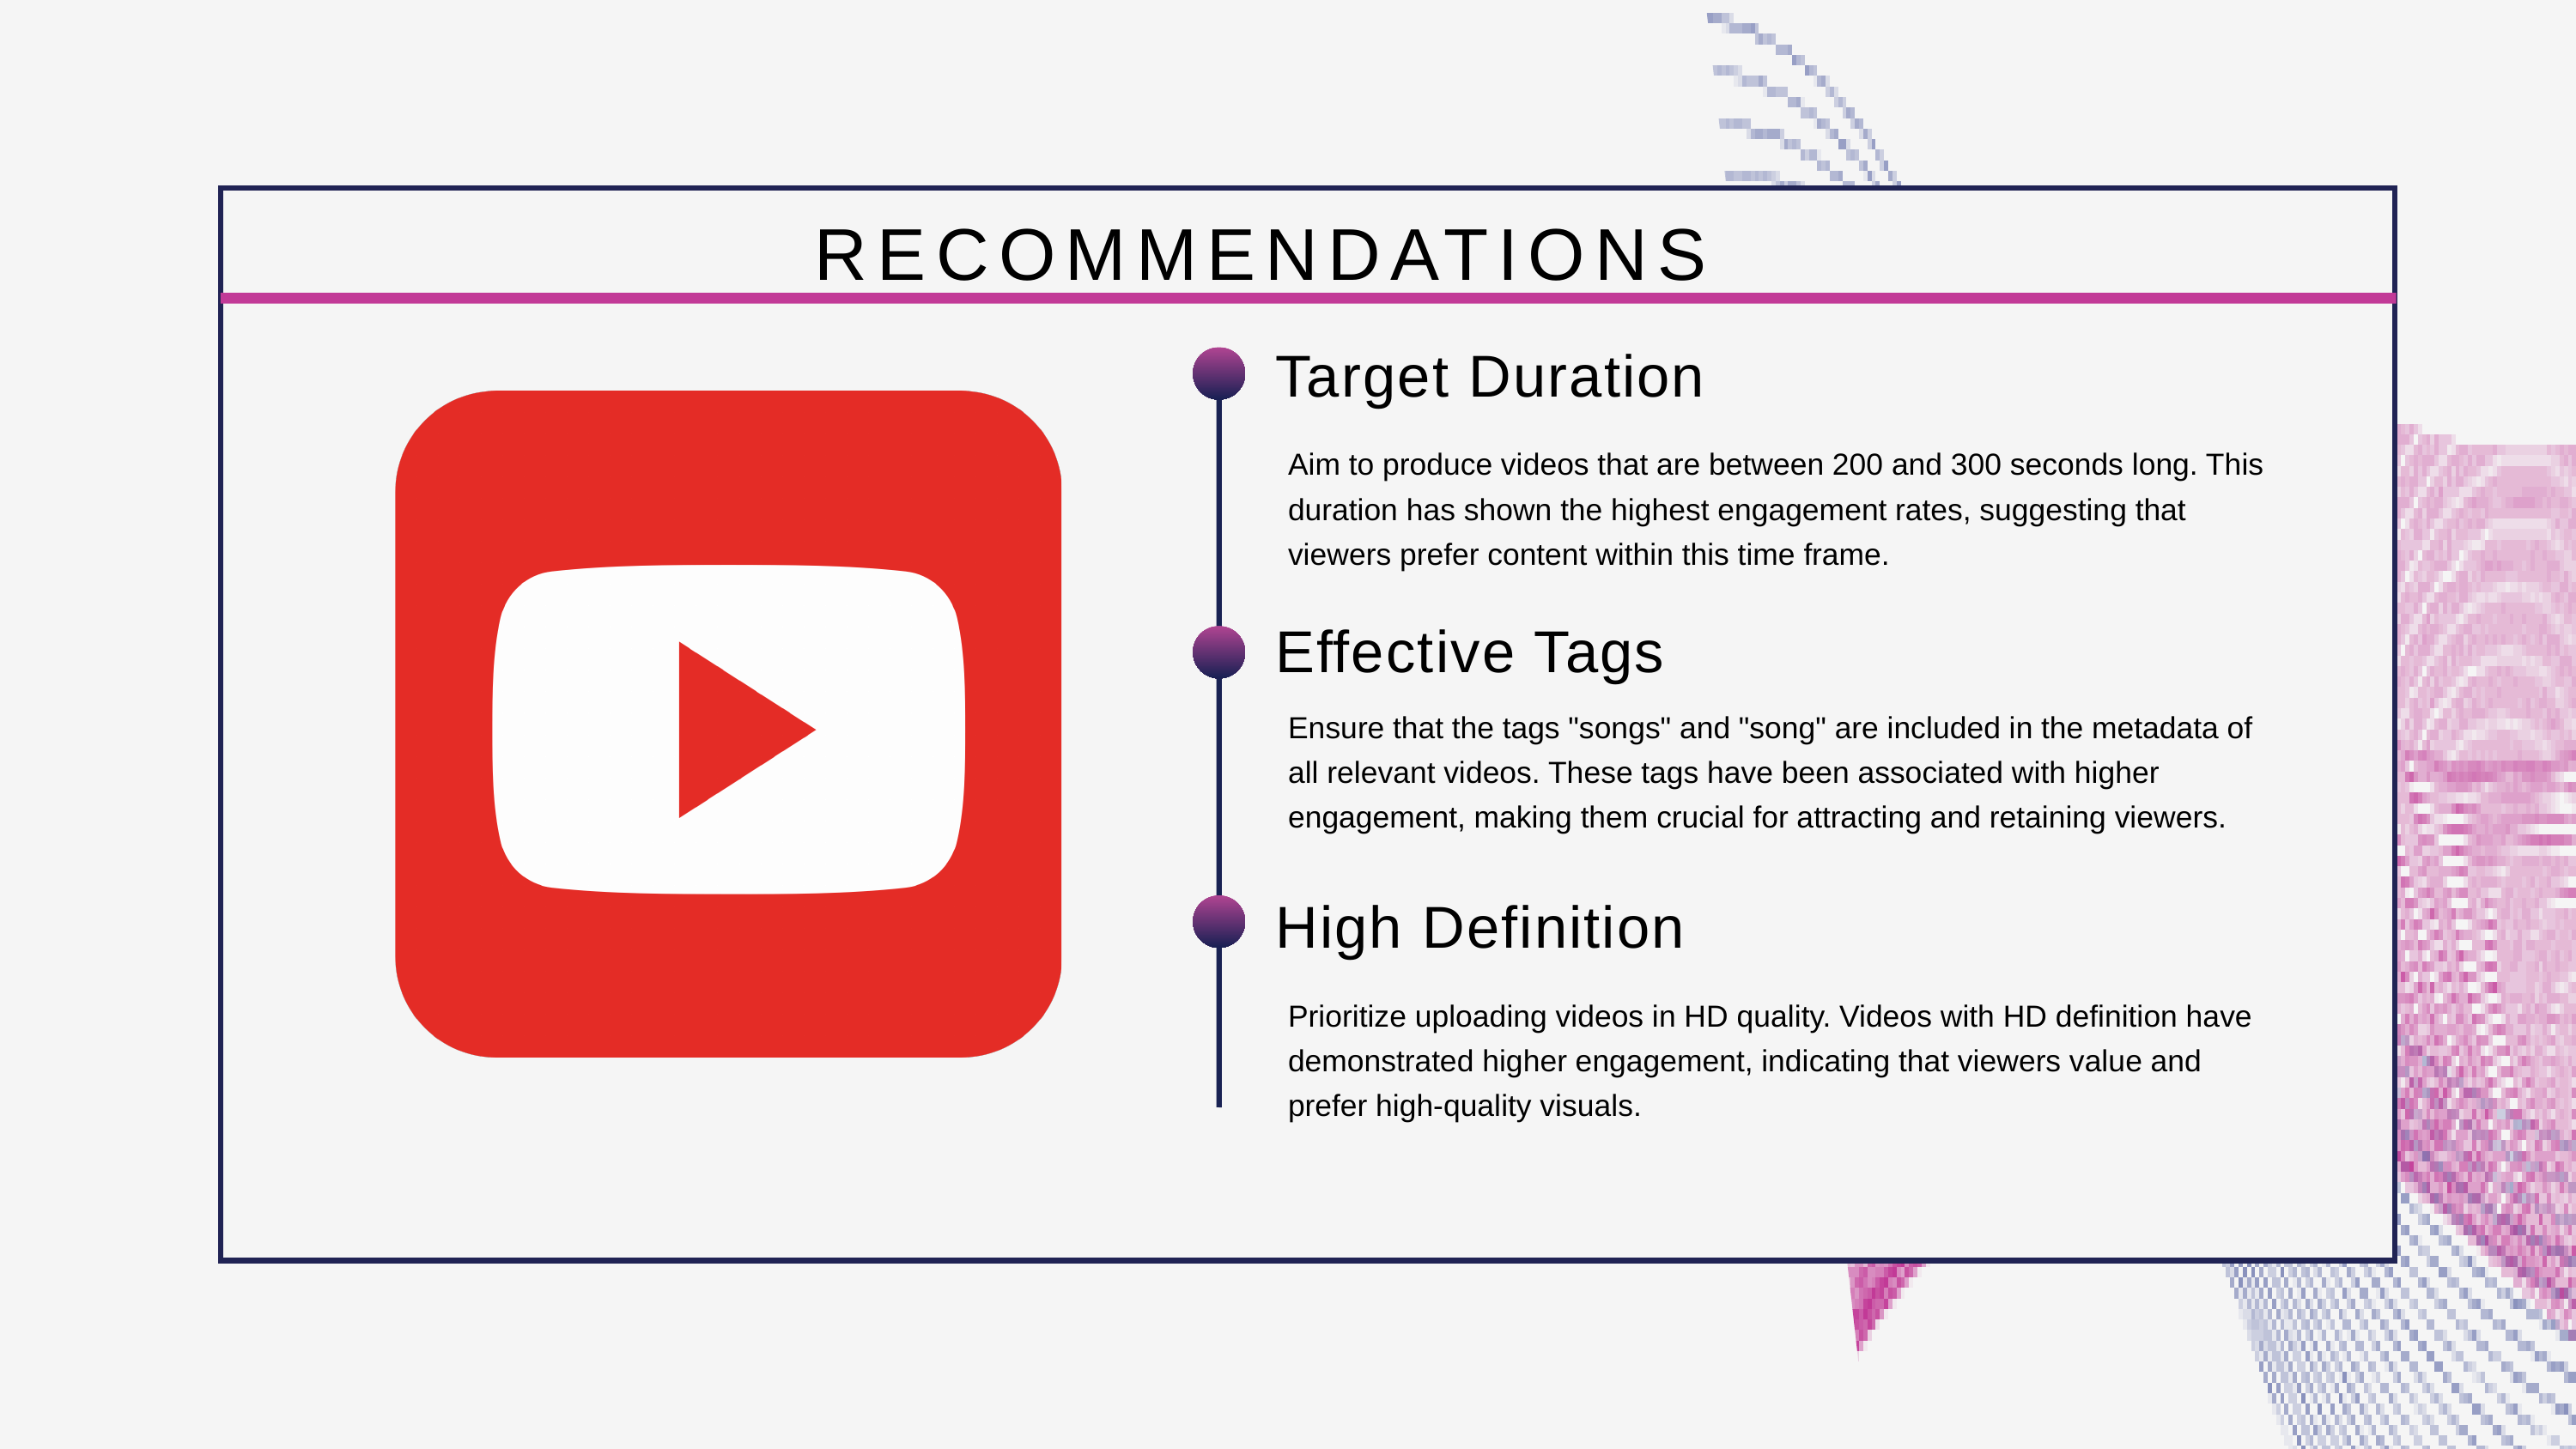

RECOMMENDATIONS

Target Duration

Aim to produce videos that are between 200 and 300 seconds long. This duration has shown the highest engagement rates, suggesting that viewers prefer content within this time frame.
Effective Tags

Ensure that the tags "songs" and "song" are included in the metadata of all relevant videos. These tags have been associated with higher engagement, making them crucial for attracting and retaining viewers.
High Definition

Prioritize uploading videos in HD quality. Videos with HD definition have demonstrated higher engagement, indicating that viewers value and prefer high-quality visuals.